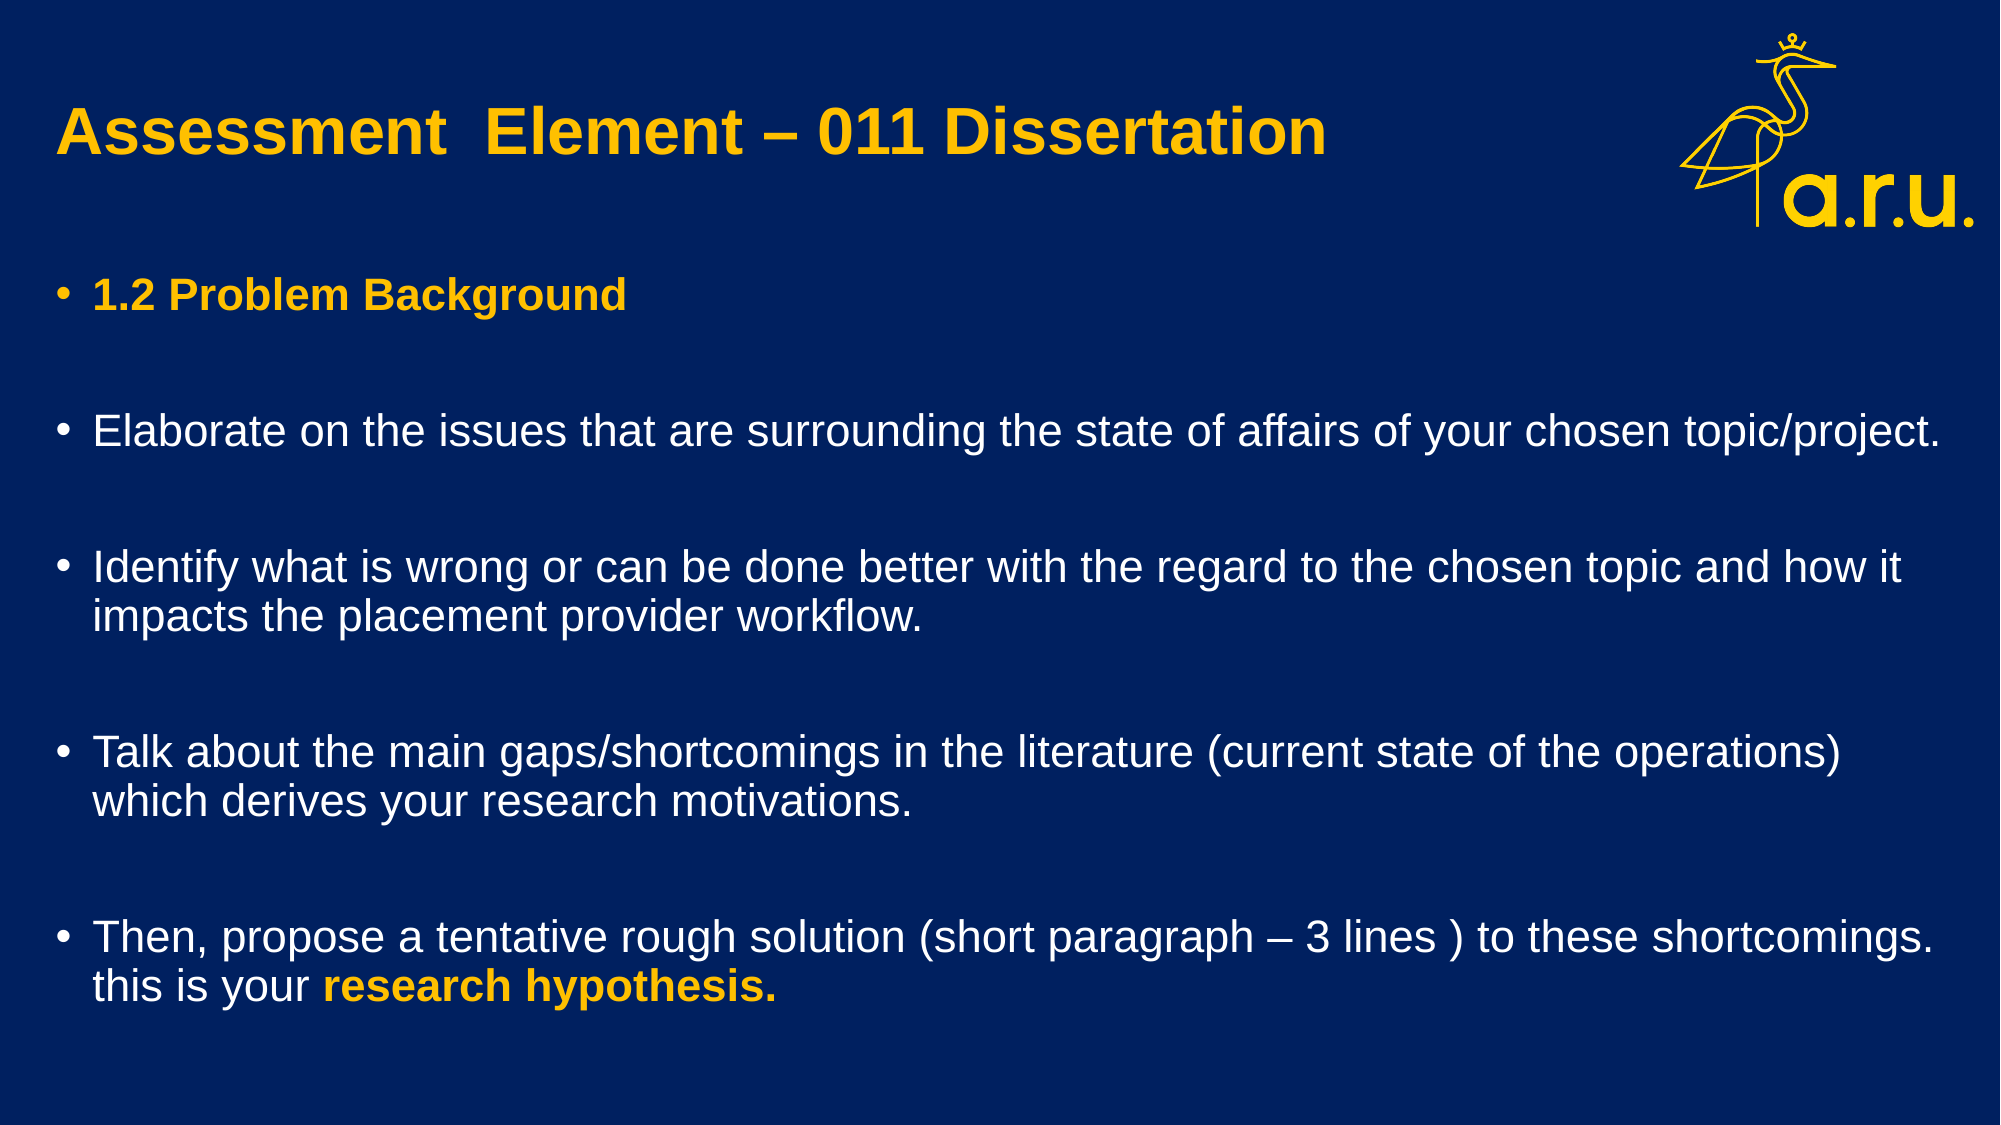

# Assessment  Element – 011 Dissertation
1.2 Problem Background

Elaborate on the issues that are surrounding the state of affairs of your chosen topic/project.

Identify what is wrong or can be done better with the regard to the chosen topic and how it impacts the placement provider workflow.

Talk about the main gaps/shortcomings in the literature (current state of the operations) which derives your research motivations.

Then, propose a tentative rough solution (short paragraph – 3 lines ) to these shortcomings. this is your research hypothesis.